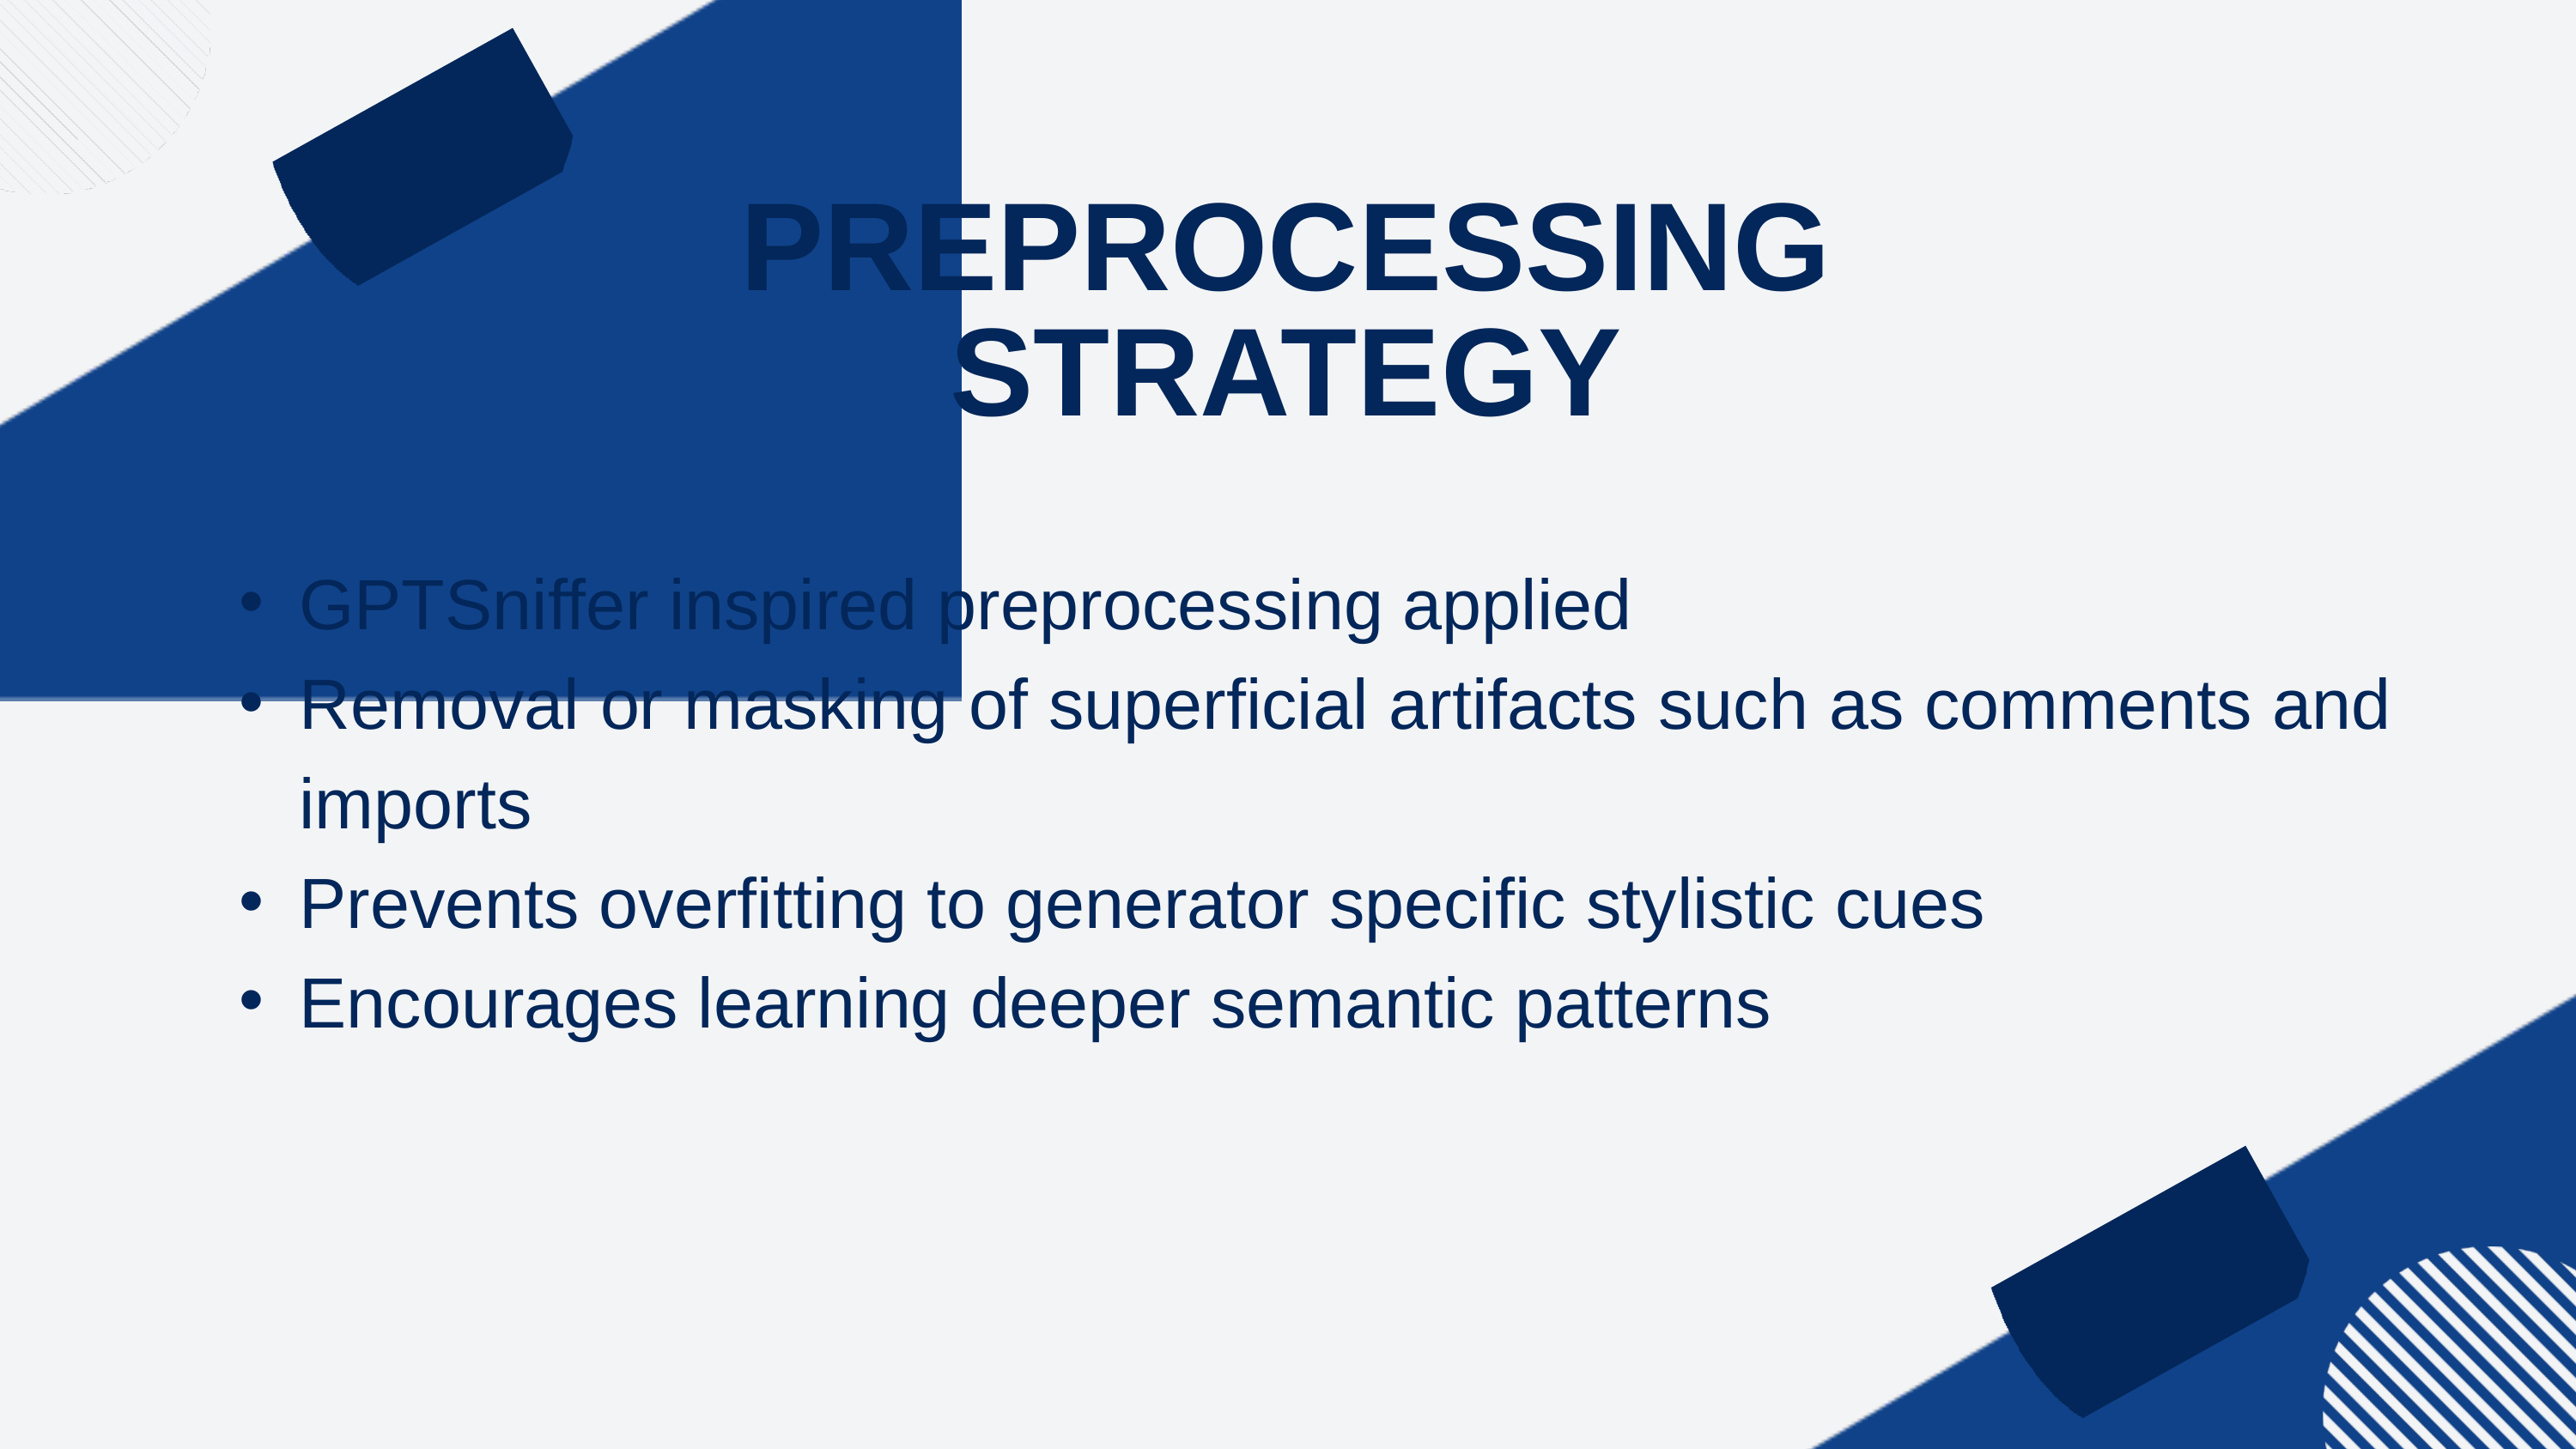

PREPROCESSING STRATEGY
GPTSniffer inspired preprocessing applied
Removal or masking of superficial artifacts such as comments and imports
Prevents overfitting to generator specific stylistic cues
Encourages learning deeper semantic patterns